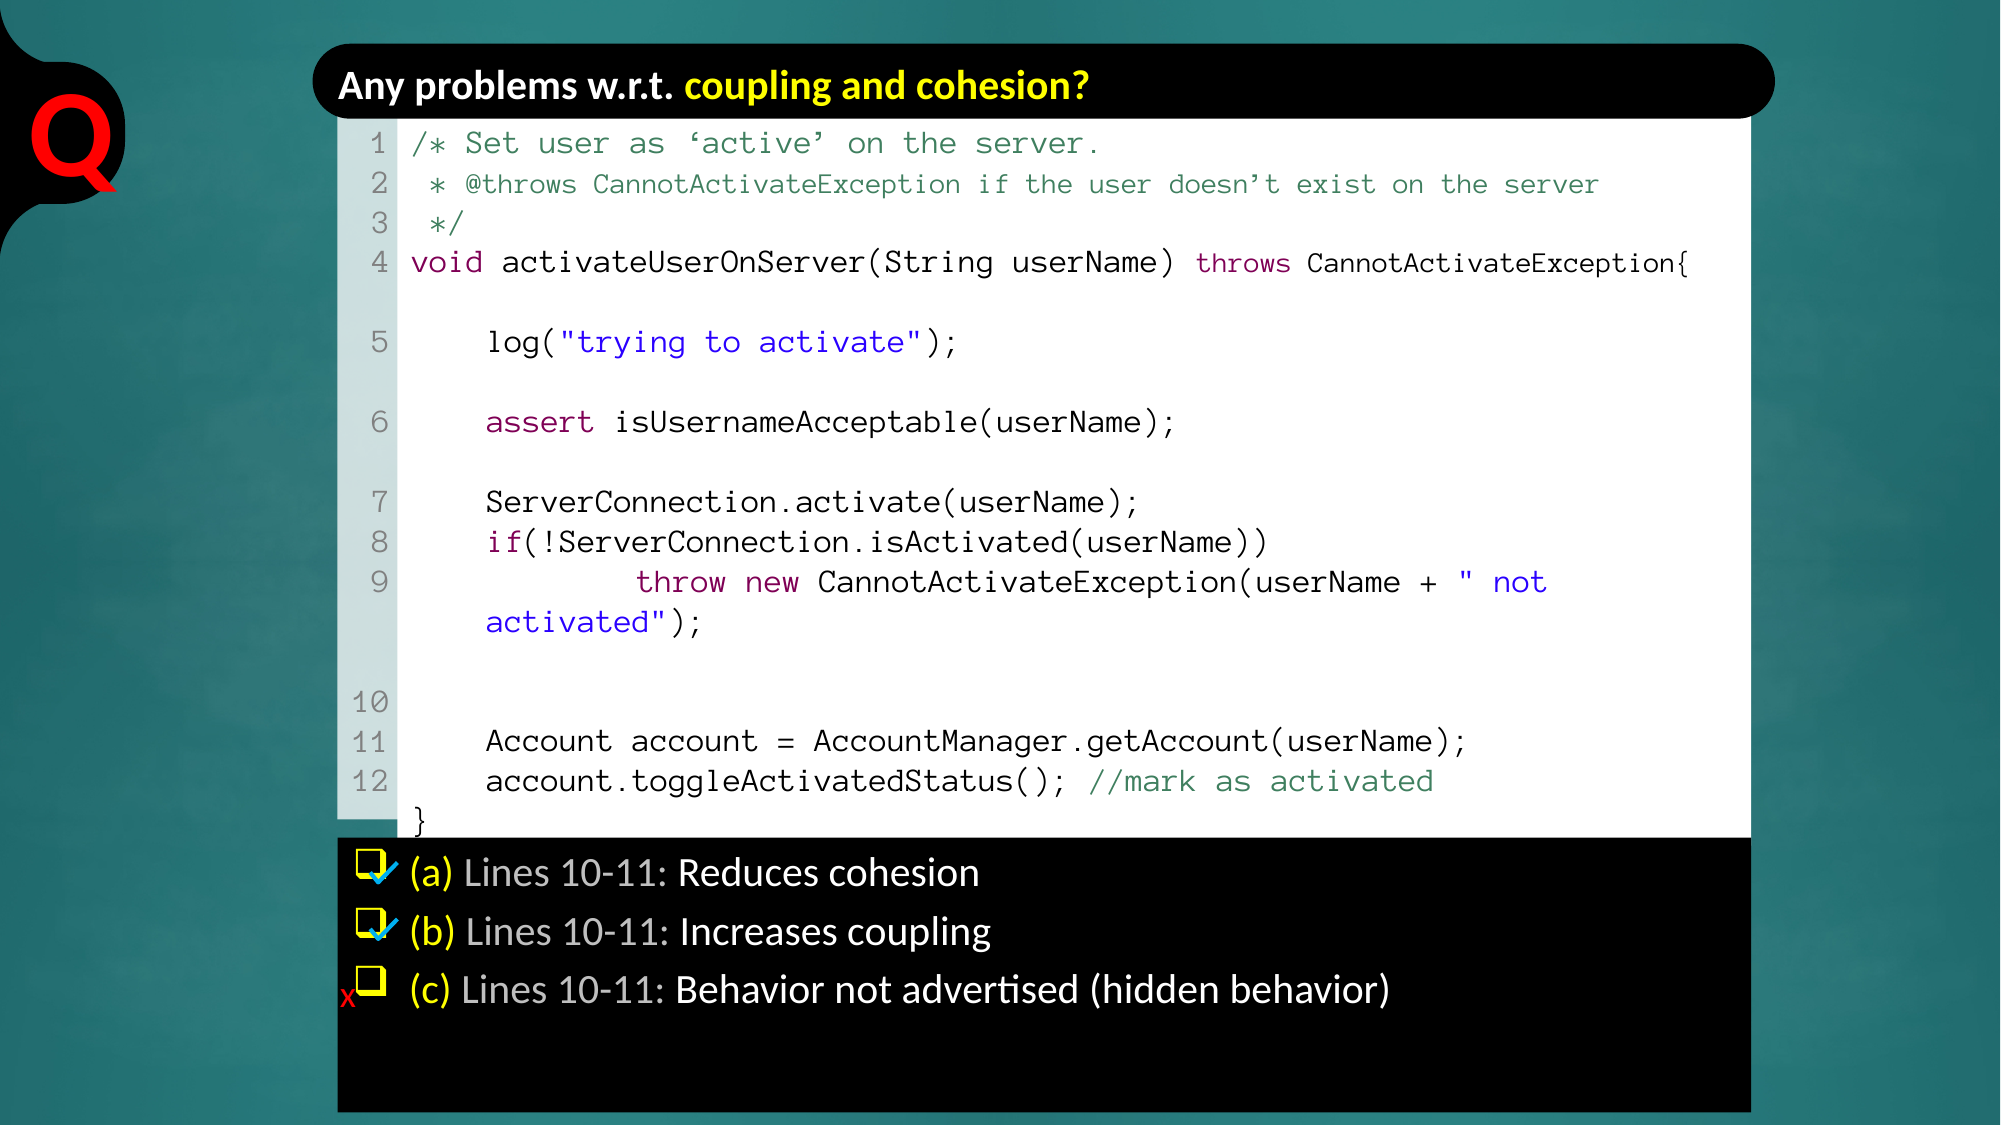

Any problems w.r.t. coupling and cohesion?
1
2
3
4

5

6

7
8
9

10
11
12
/* Set user as ‘active’ on the server.
 * @throws CannotActivateException if the user doesn’t exist on the server
 */
void activateUserOnServer(String userName) throws CannotActivateException{

log("trying to activate");

assert isUsernameAcceptable(userName);

ServerConnection.activate(userName);
if(!ServerConnection.isActivated(userName))
	throw new CannotActivateException(userName + " not activated");

Account account = AccountManager.getAccount(userName);
account.toggleActivatedStatus(); //mark as activated
}
(a) Lines 10-11: Reduces cohesion
(b) Lines 10-11: Increases coupling
(c) Lines 10-11: Behavior not advertised (hidden behavior)

x